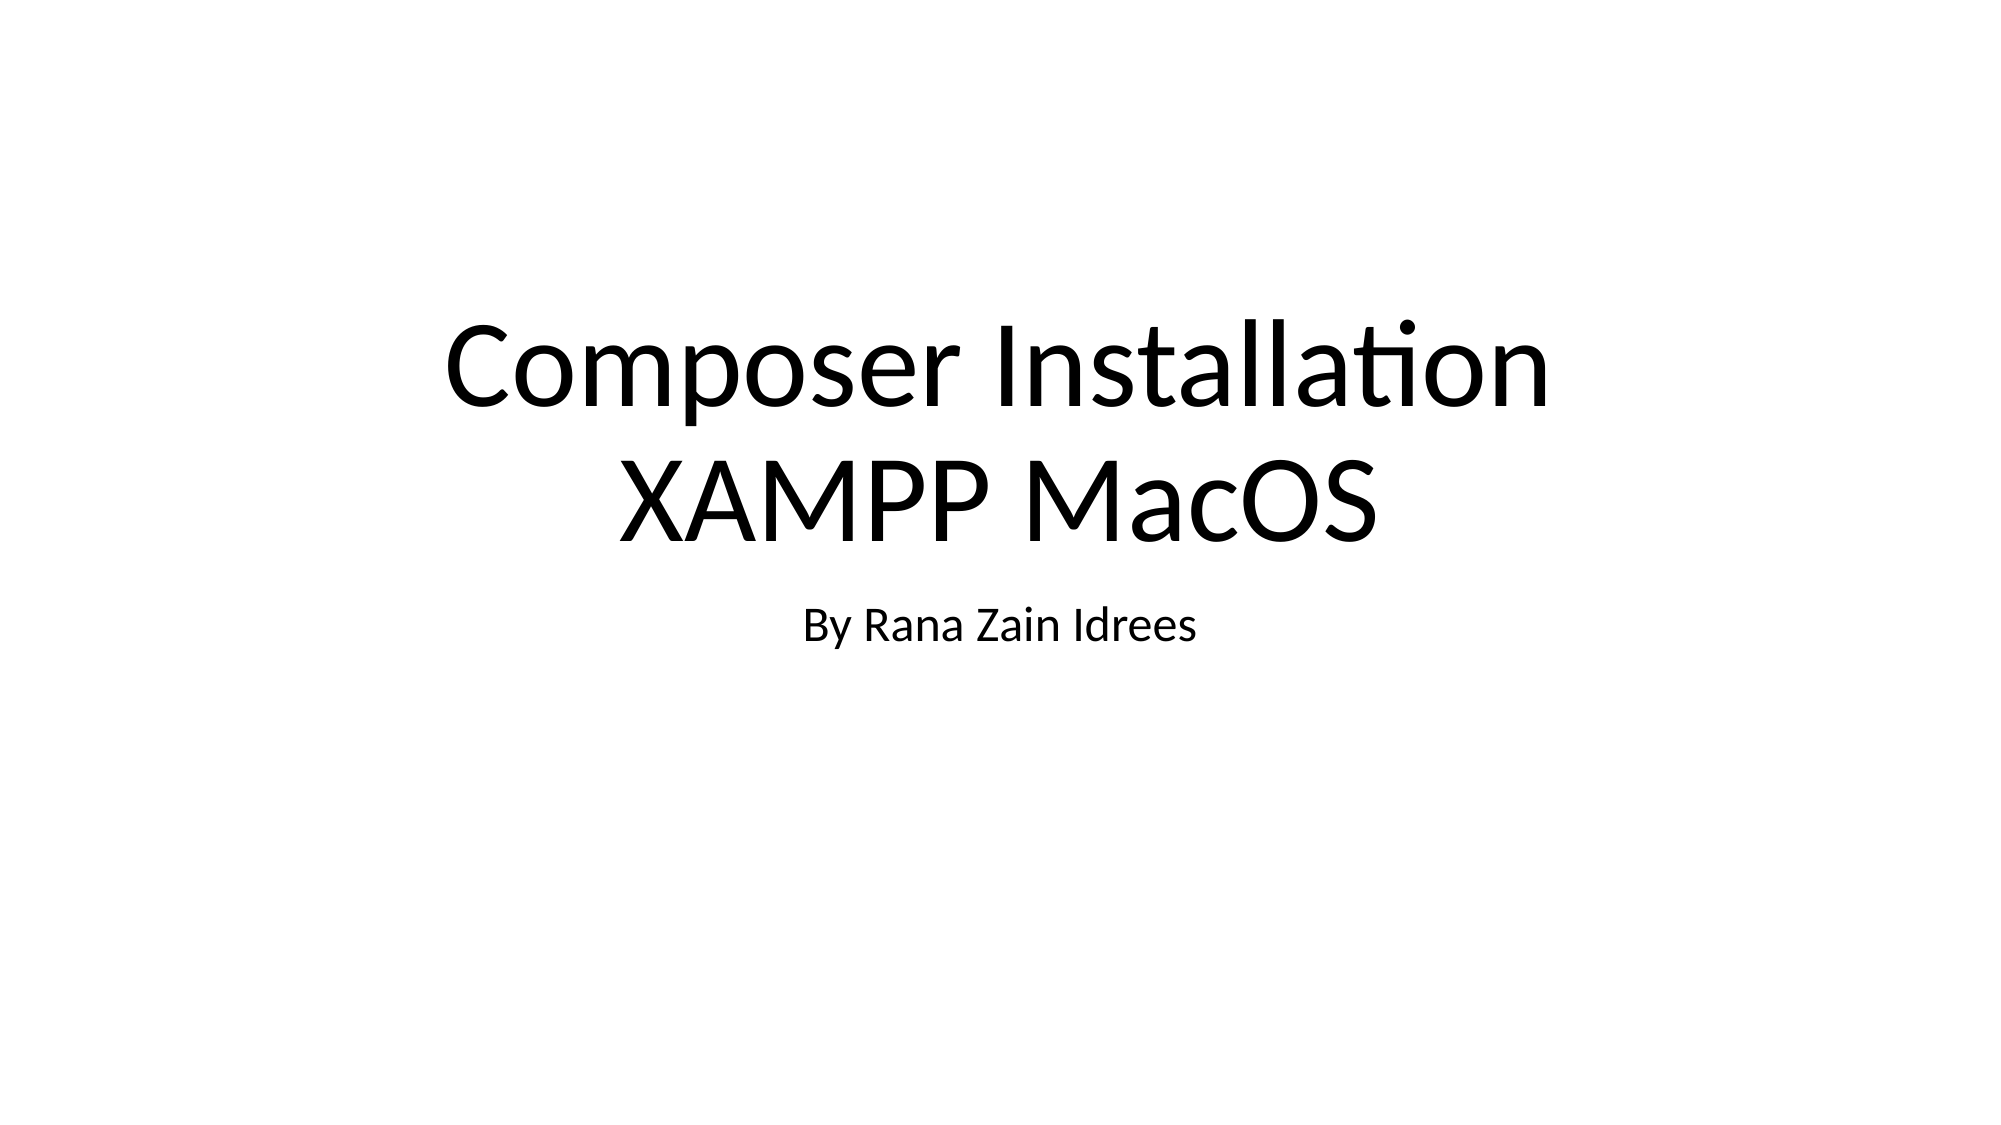

# Composer Installation XAMPP MacOS
By Rana Zain Idrees